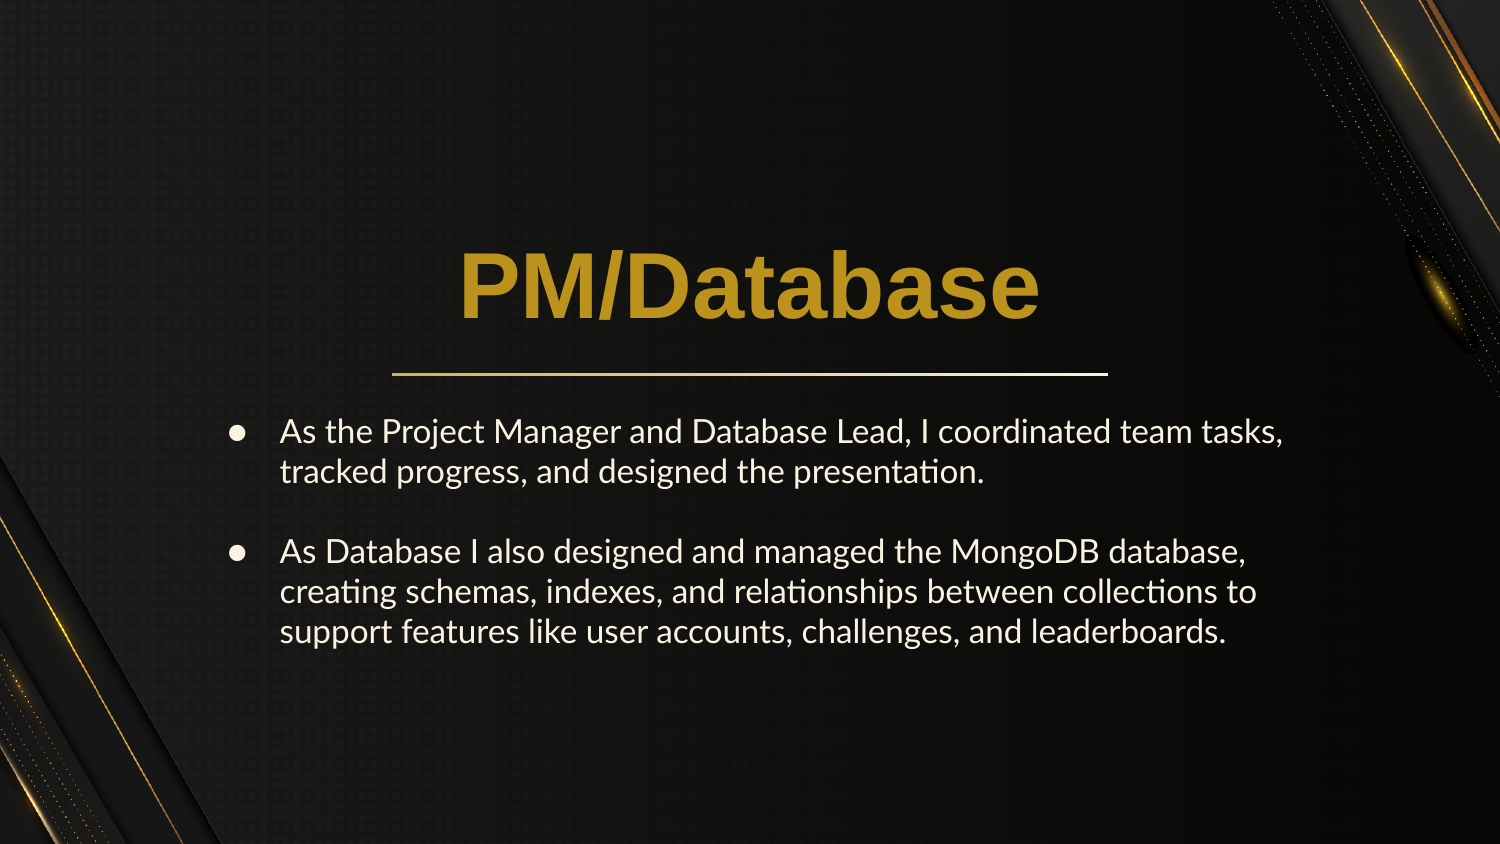

# PM/Database

As the Project Manager and Database Lead, I coordinated team tasks, tracked progress, and designed the presentation.

As Database I also designed and managed the MongoDB database, creating schemas, indexes, and relationships between collections to support features like user accounts, challenges, and leaderboards.